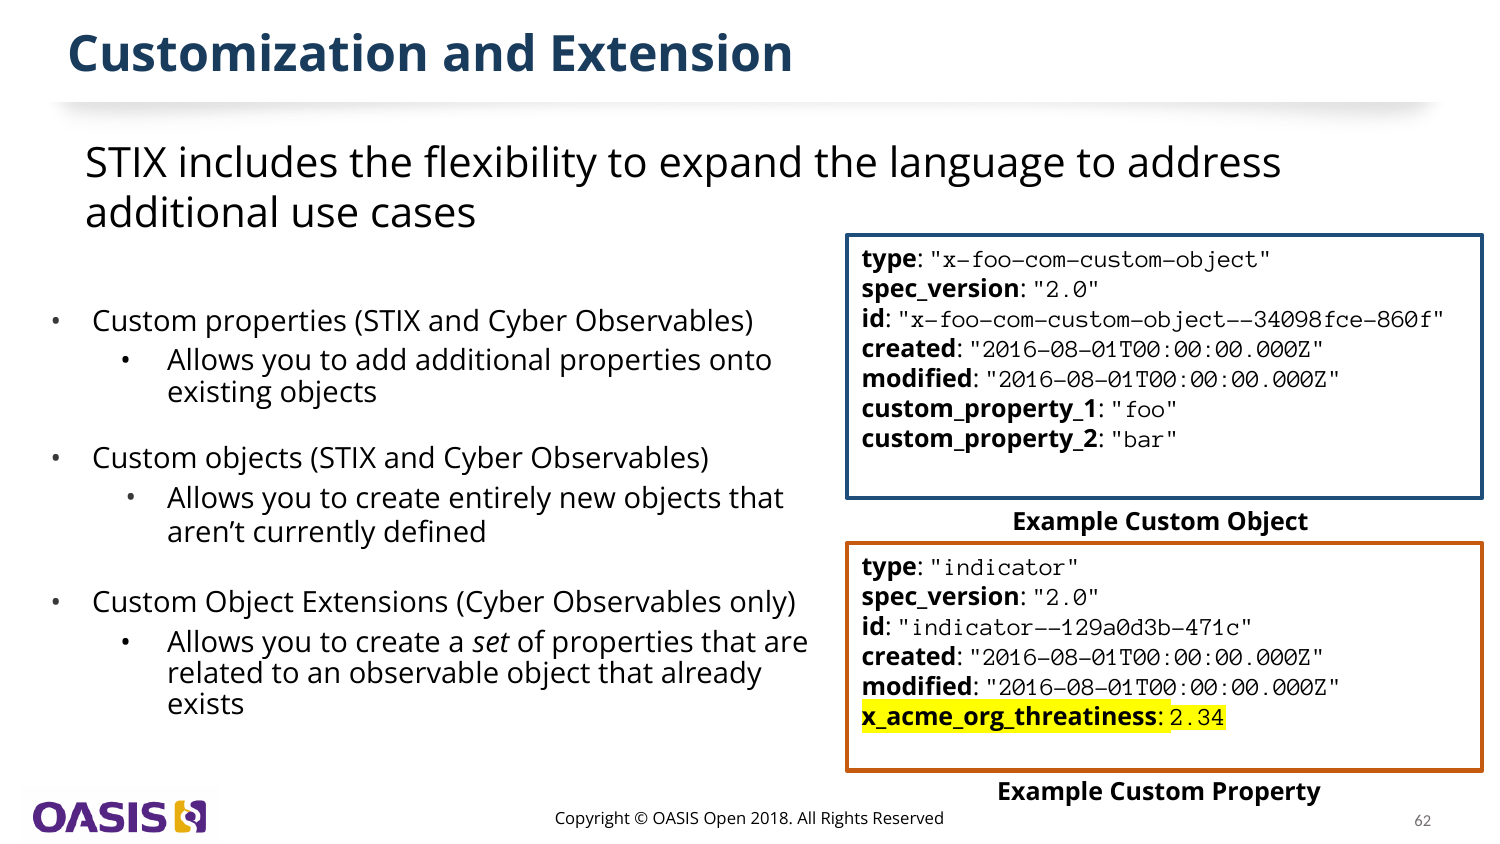

# Customization and Extension
STIX includes the flexibility to expand the language to address additional use cases

type: "x-foo-com-custom-object"
spec_version: "2.0"
id: "x-foo-com-custom-object--34098fce-860f"
created: "2016-08-01T00:00:00.000Z"
modified: "2016-08-01T00:00:00.000Z"
custom_property_1: "foo"
custom_property_2: "bar"
Custom properties (STIX and Cyber Observables)
Allows you to add additional properties onto existing objects
Custom objects (STIX and Cyber Observables)
Allows you to create entirely new objects that aren’t currently defined
Custom Object Extensions (Cyber Observables only)
Allows you to create a set of properties that are related to an observable object that already exists
Example Custom Object
type: "indicator"
spec_version: "2.0"
id: "indicator--129a0d3b-471c"
created: "2016-08-01T00:00:00.000Z"
modified: "2016-08-01T00:00:00.000Z"
x_acme_org_threatiness: 2.34
Example Custom Property